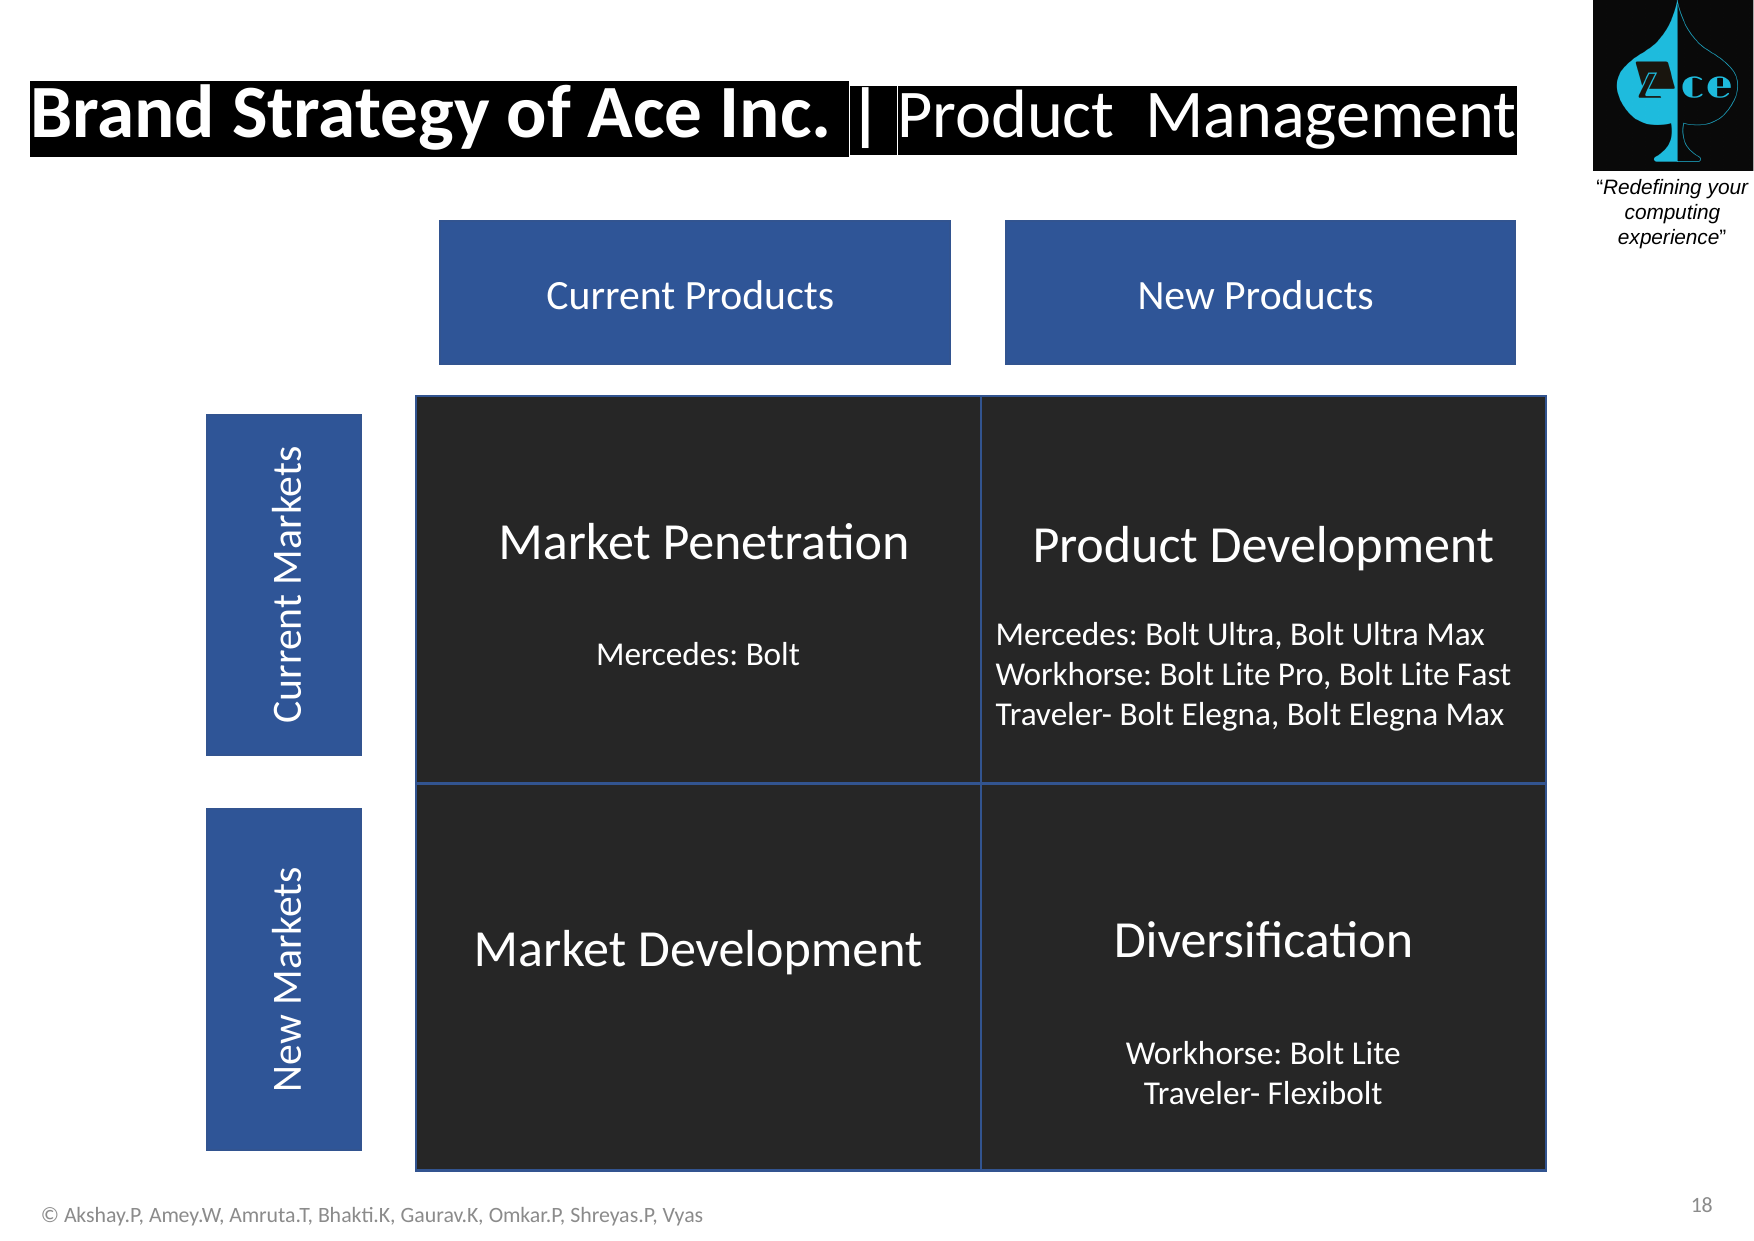

# Brand Strategy of Ace Inc. | Product  Management
Current Products
New Products
 Market Penetration

Mercedes: Bolt

Product Development

Mercedes: Bolt Ultra, Bolt Ultra Max
Workhorse: Bolt Lite Pro, Bolt Lite Fast
Traveler- Bolt Elegna, Bolt Elegna Max
Current Markets
Market Development

Diversification

Workhorse: Bolt Lite
Traveler- Flexibolt
New Markets
18
© Akshay.P, Amey.W, Amruta.T, Bhakti.K, Gaurav.K, Omkar.P, Shreyas.P, Vyas